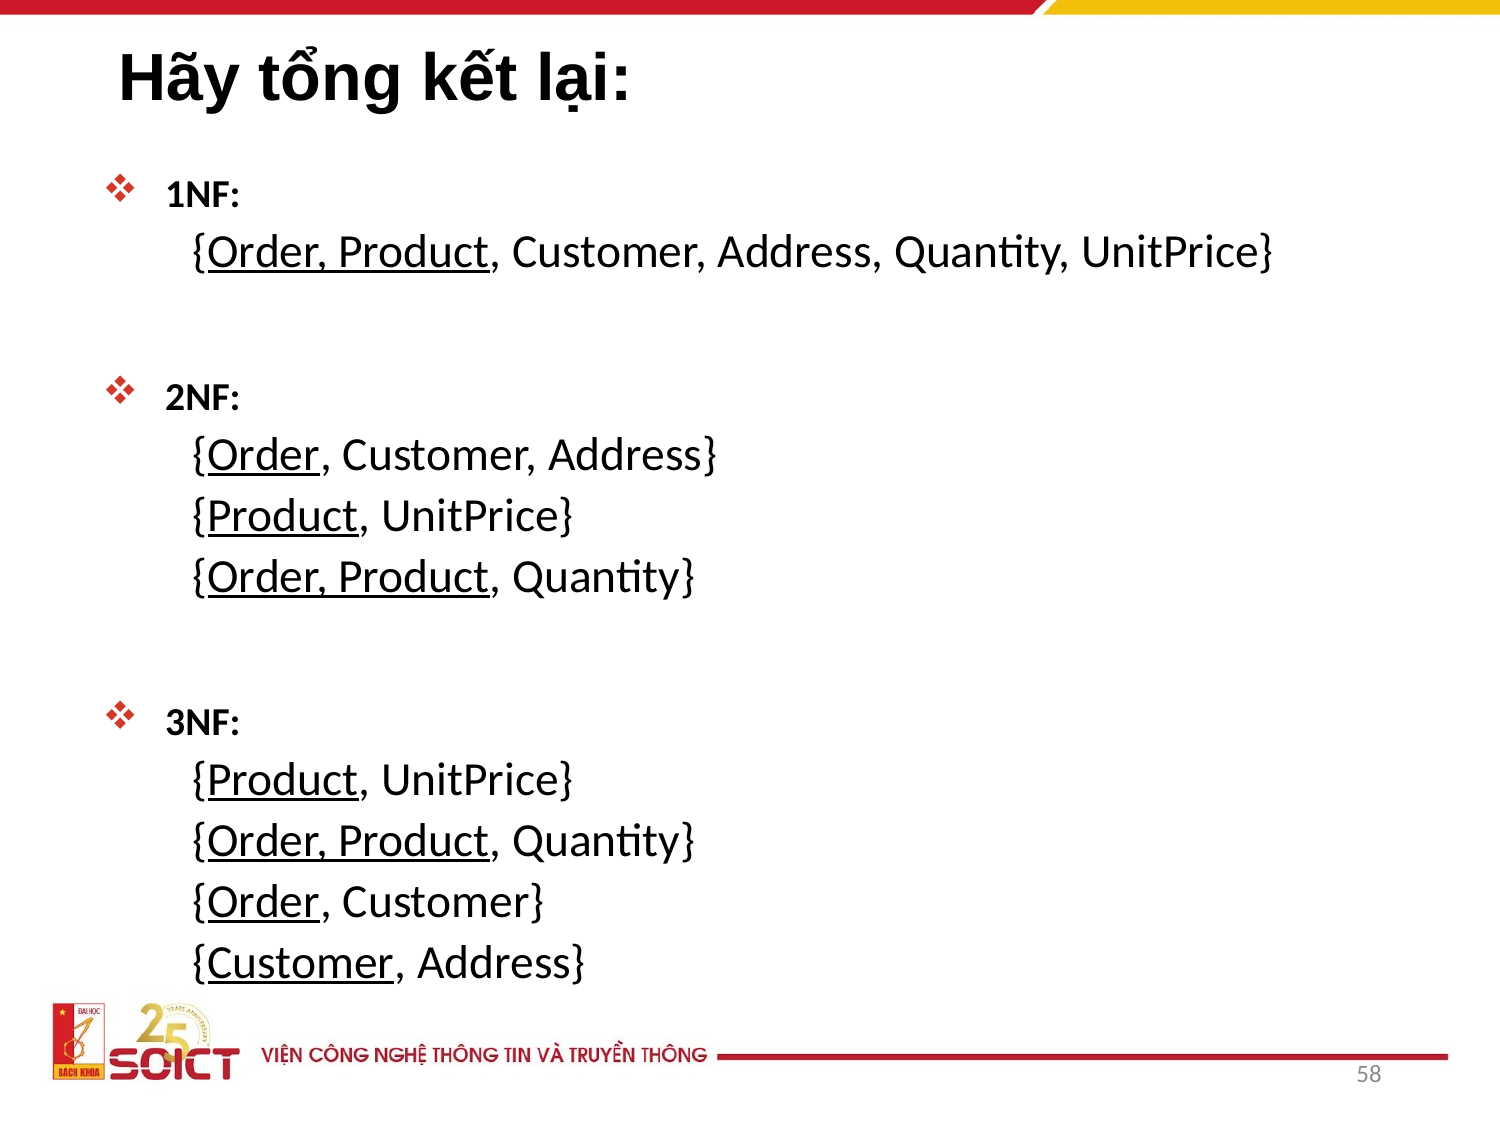

# Hãy tổng kết lại:
1NF:
{Order, Product, Customer, Address, Quantity, UnitPrice}

2NF:
{Order, Customer, Address}
{Product, UnitPrice}
{Order, Product, Quantity}

3NF:
{Product, UnitPrice}
{Order, Product, Quantity}
{Order, Customer}
{Customer, Address}
58